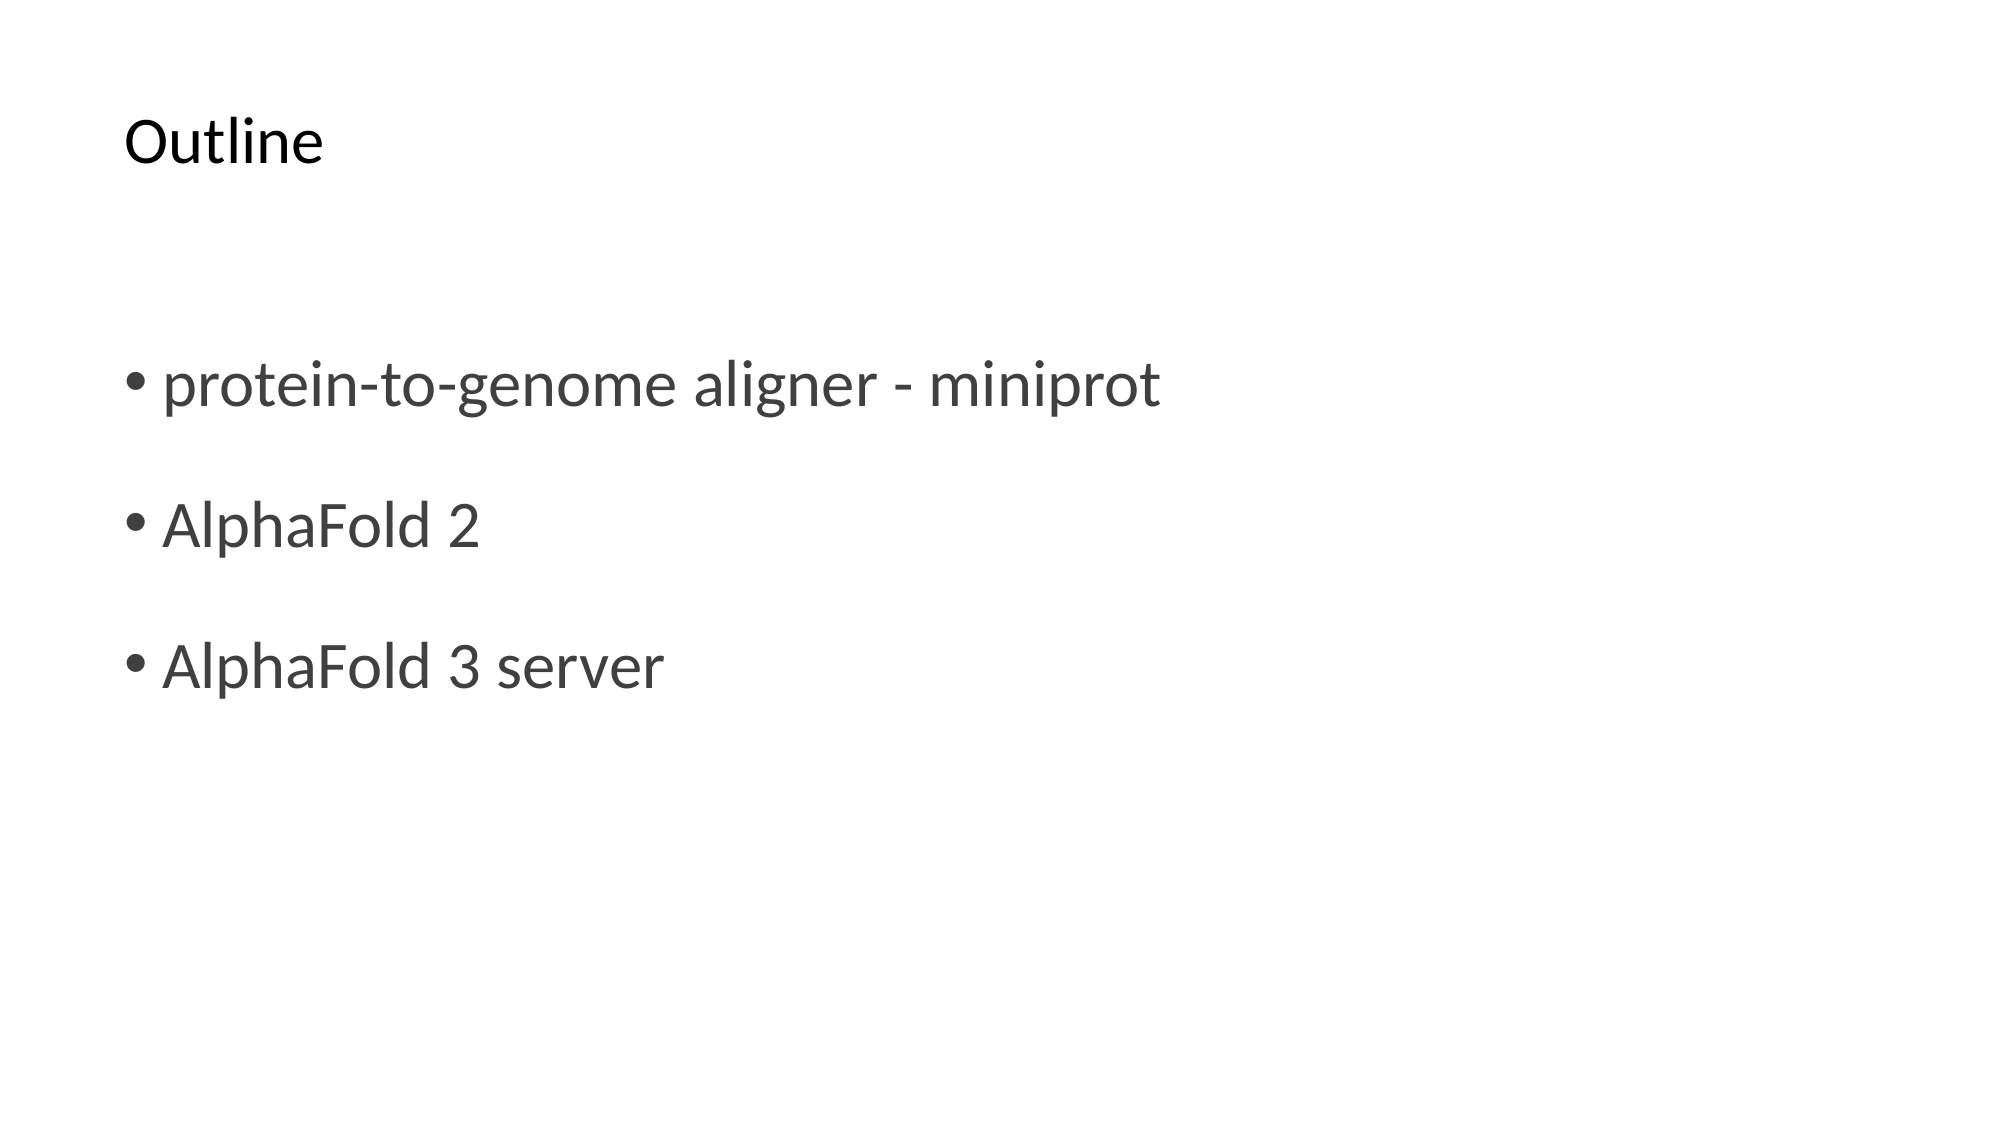

# Outline
protein-to-genome aligner - miniprot
AlphaFold 2
AlphaFold 3 server